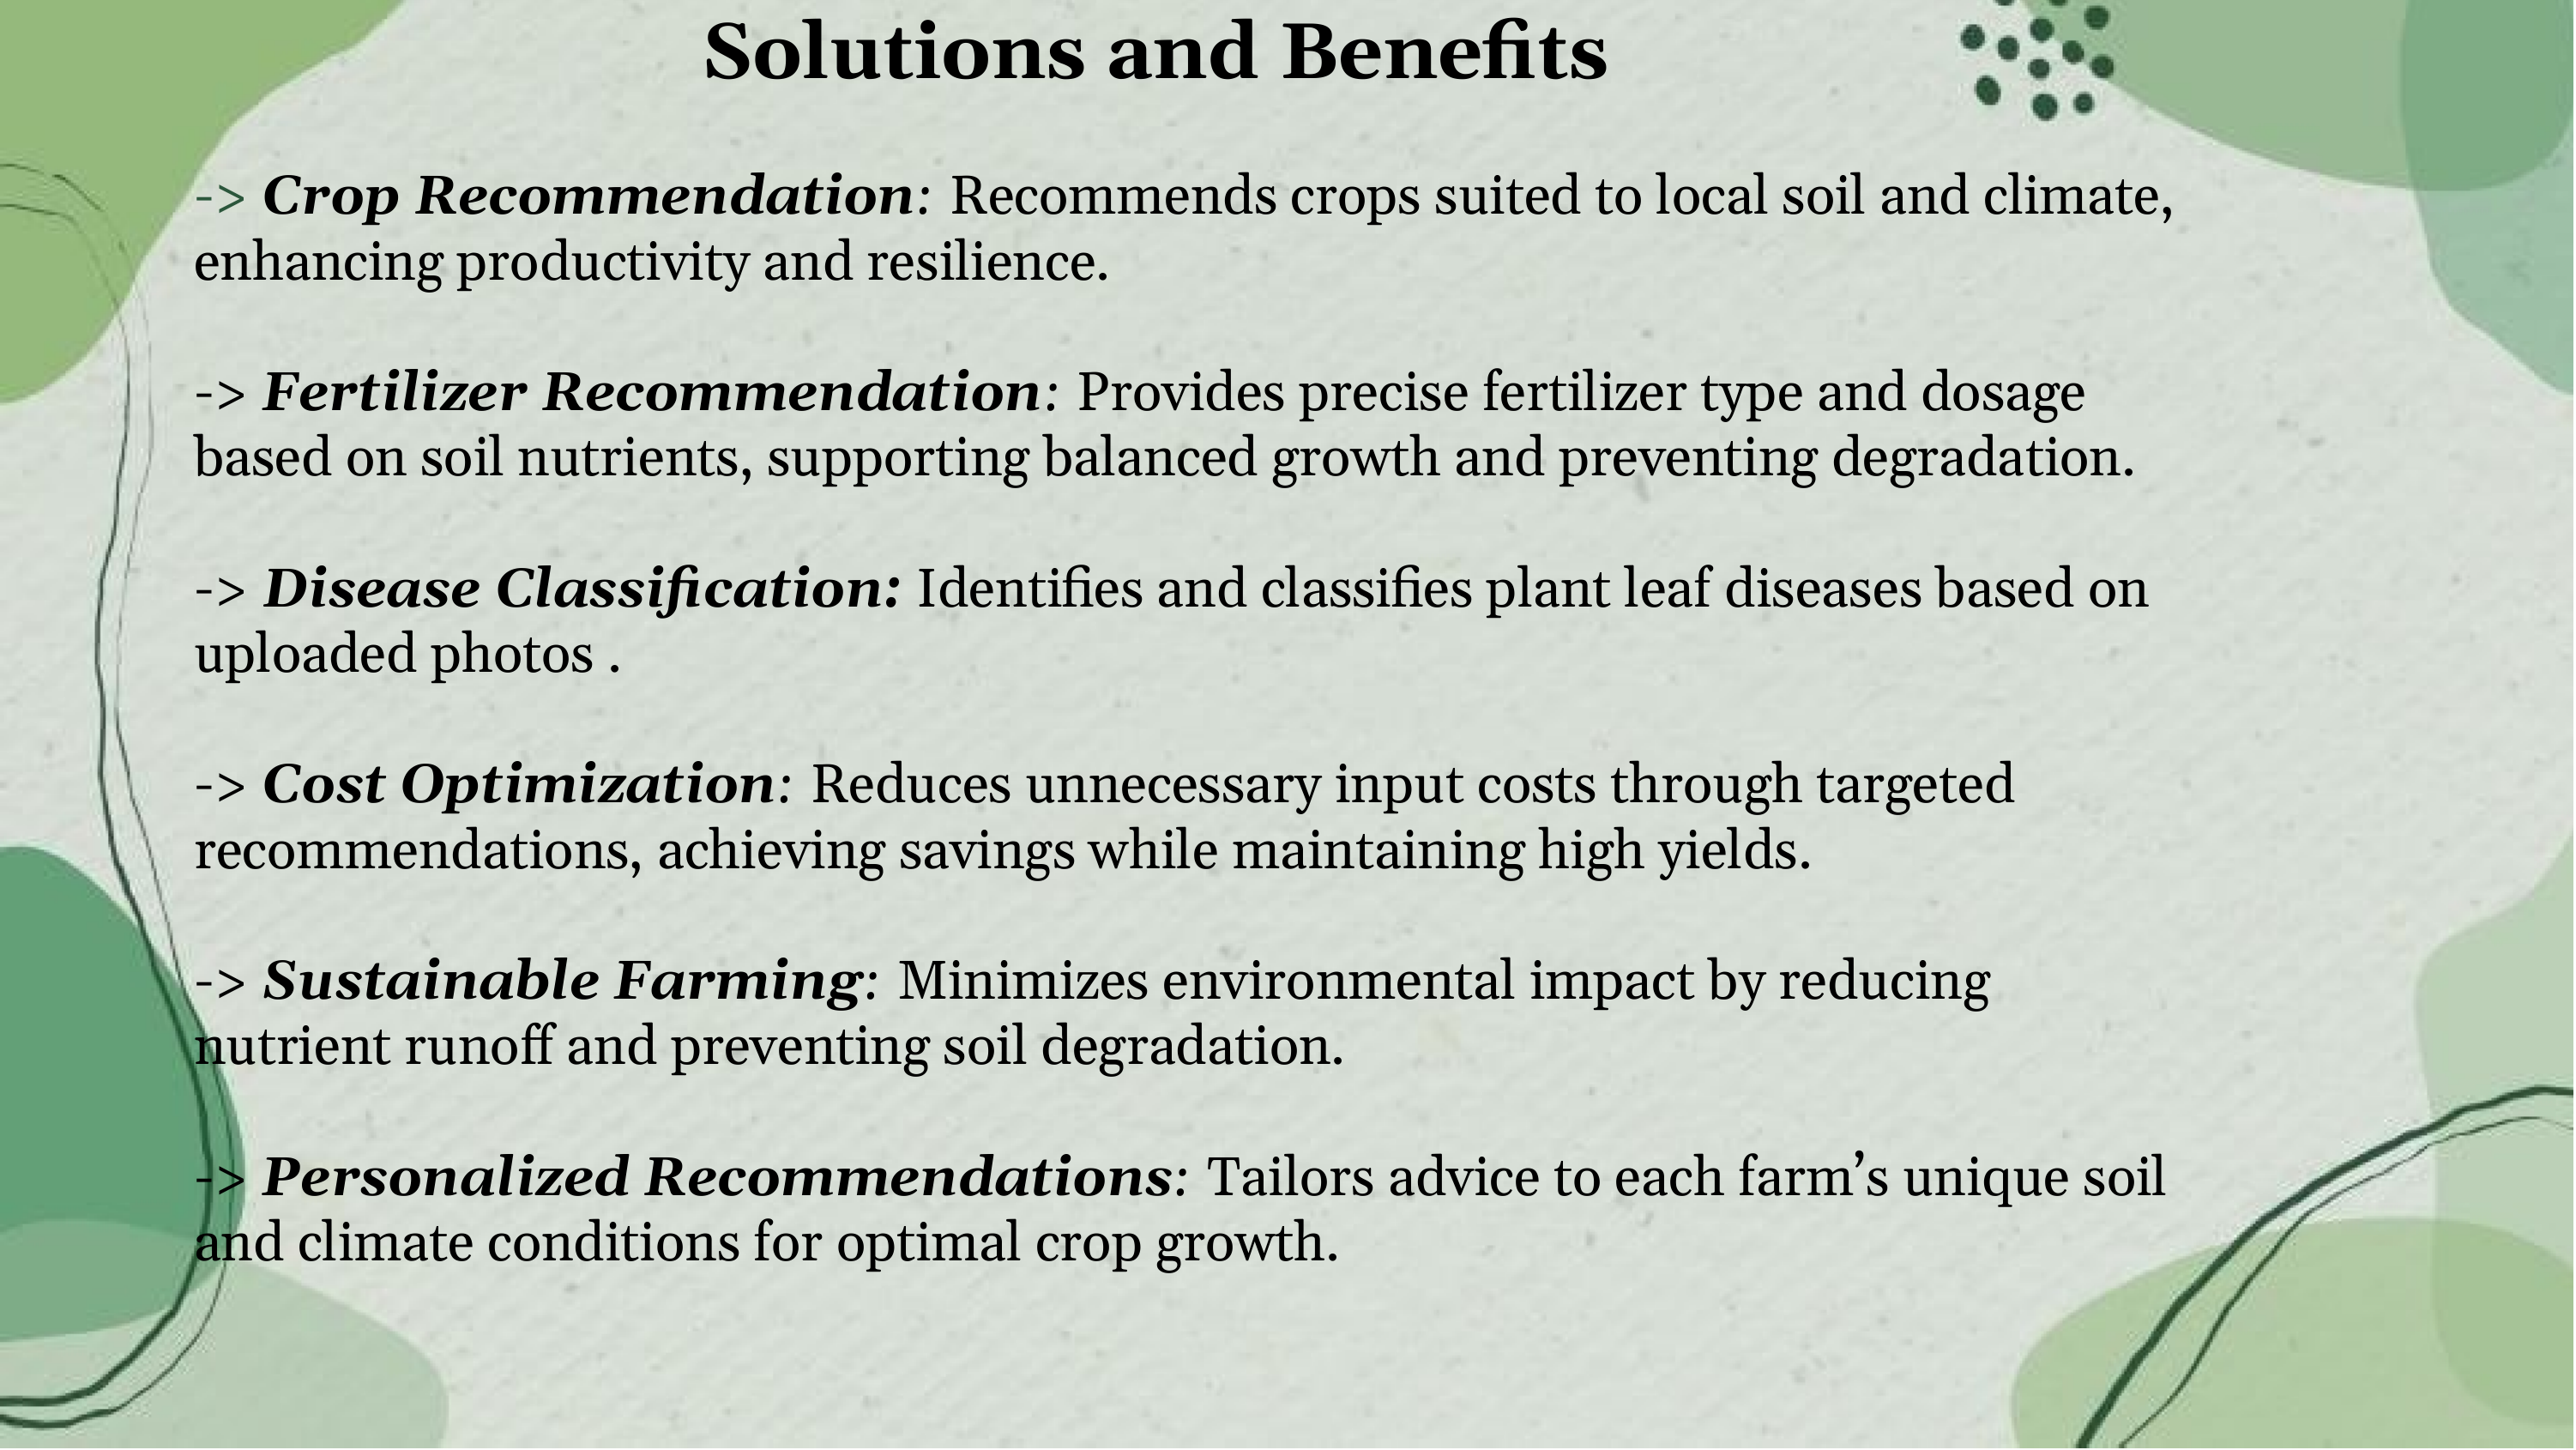

# Solutions and Benefits -> Crop Recommendation: Recommends crops suited to local soil and climate, enhancing productivity and resilience. -> Fertilizer Recommendation: Provides precise fertilizer type and dosage based on soil nutrients, supporting balanced growth and preventing degradation. -> Disease Classification: Identifies and classifies plant leaf diseases based on uploaded photos . -> Cost Optimization: Reduces unnecessary input costs through targeted recommendations, achieving savings while maintaining high yields. -> Sustainable Farming: Minimizes environmental impact by reducing nutrient runoff and preventing soil degradation. -> Personalized Recommendations: Tailors advice to each farm’s unique soil and climate conditions for optimal crop growth.